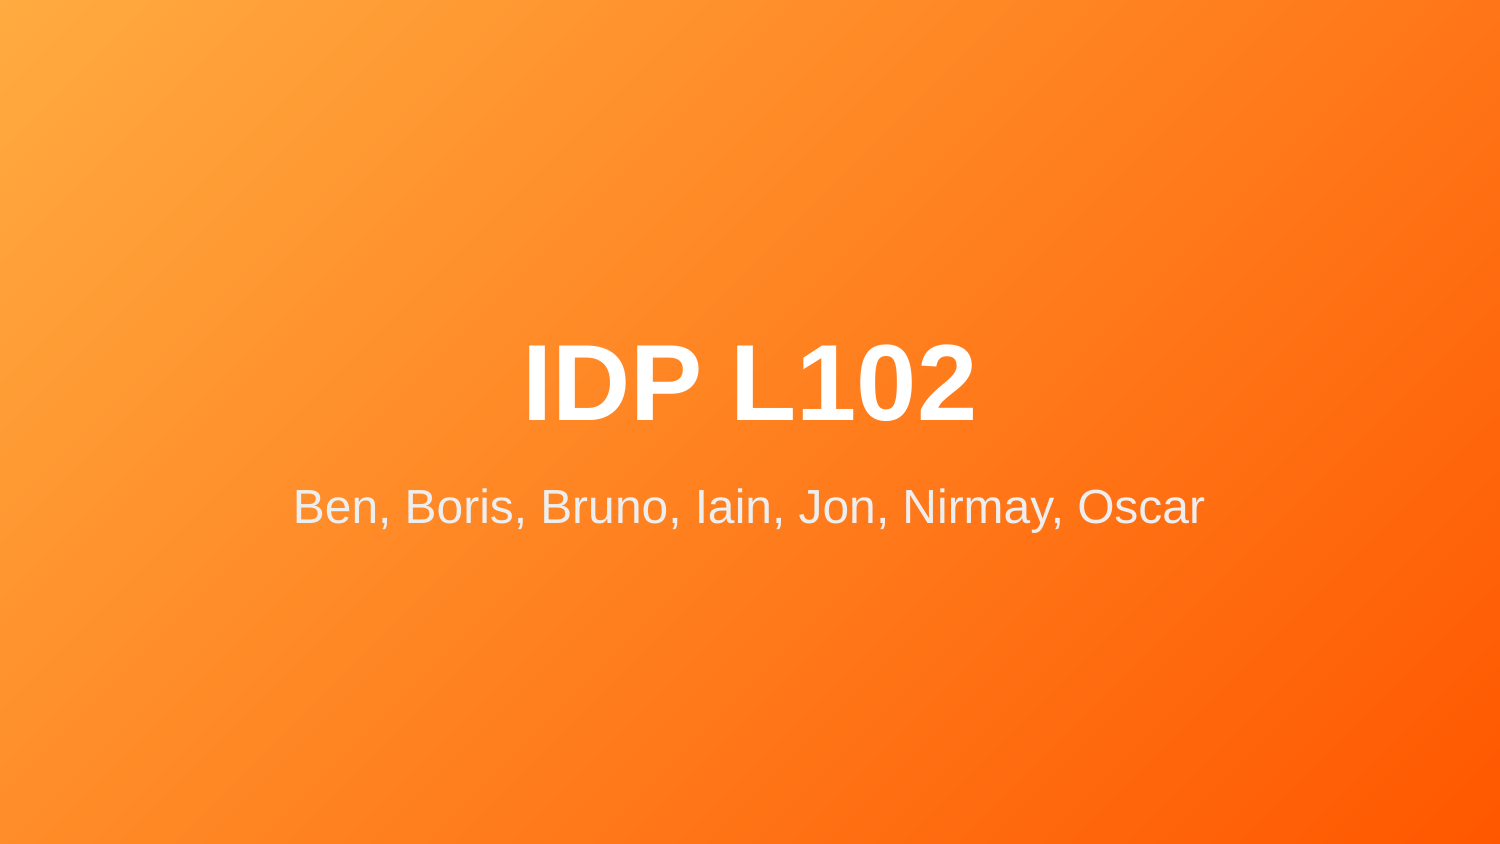

# IDP L102
Ben, Boris, Bruno, Iain, Jon, Nirmay, Oscar